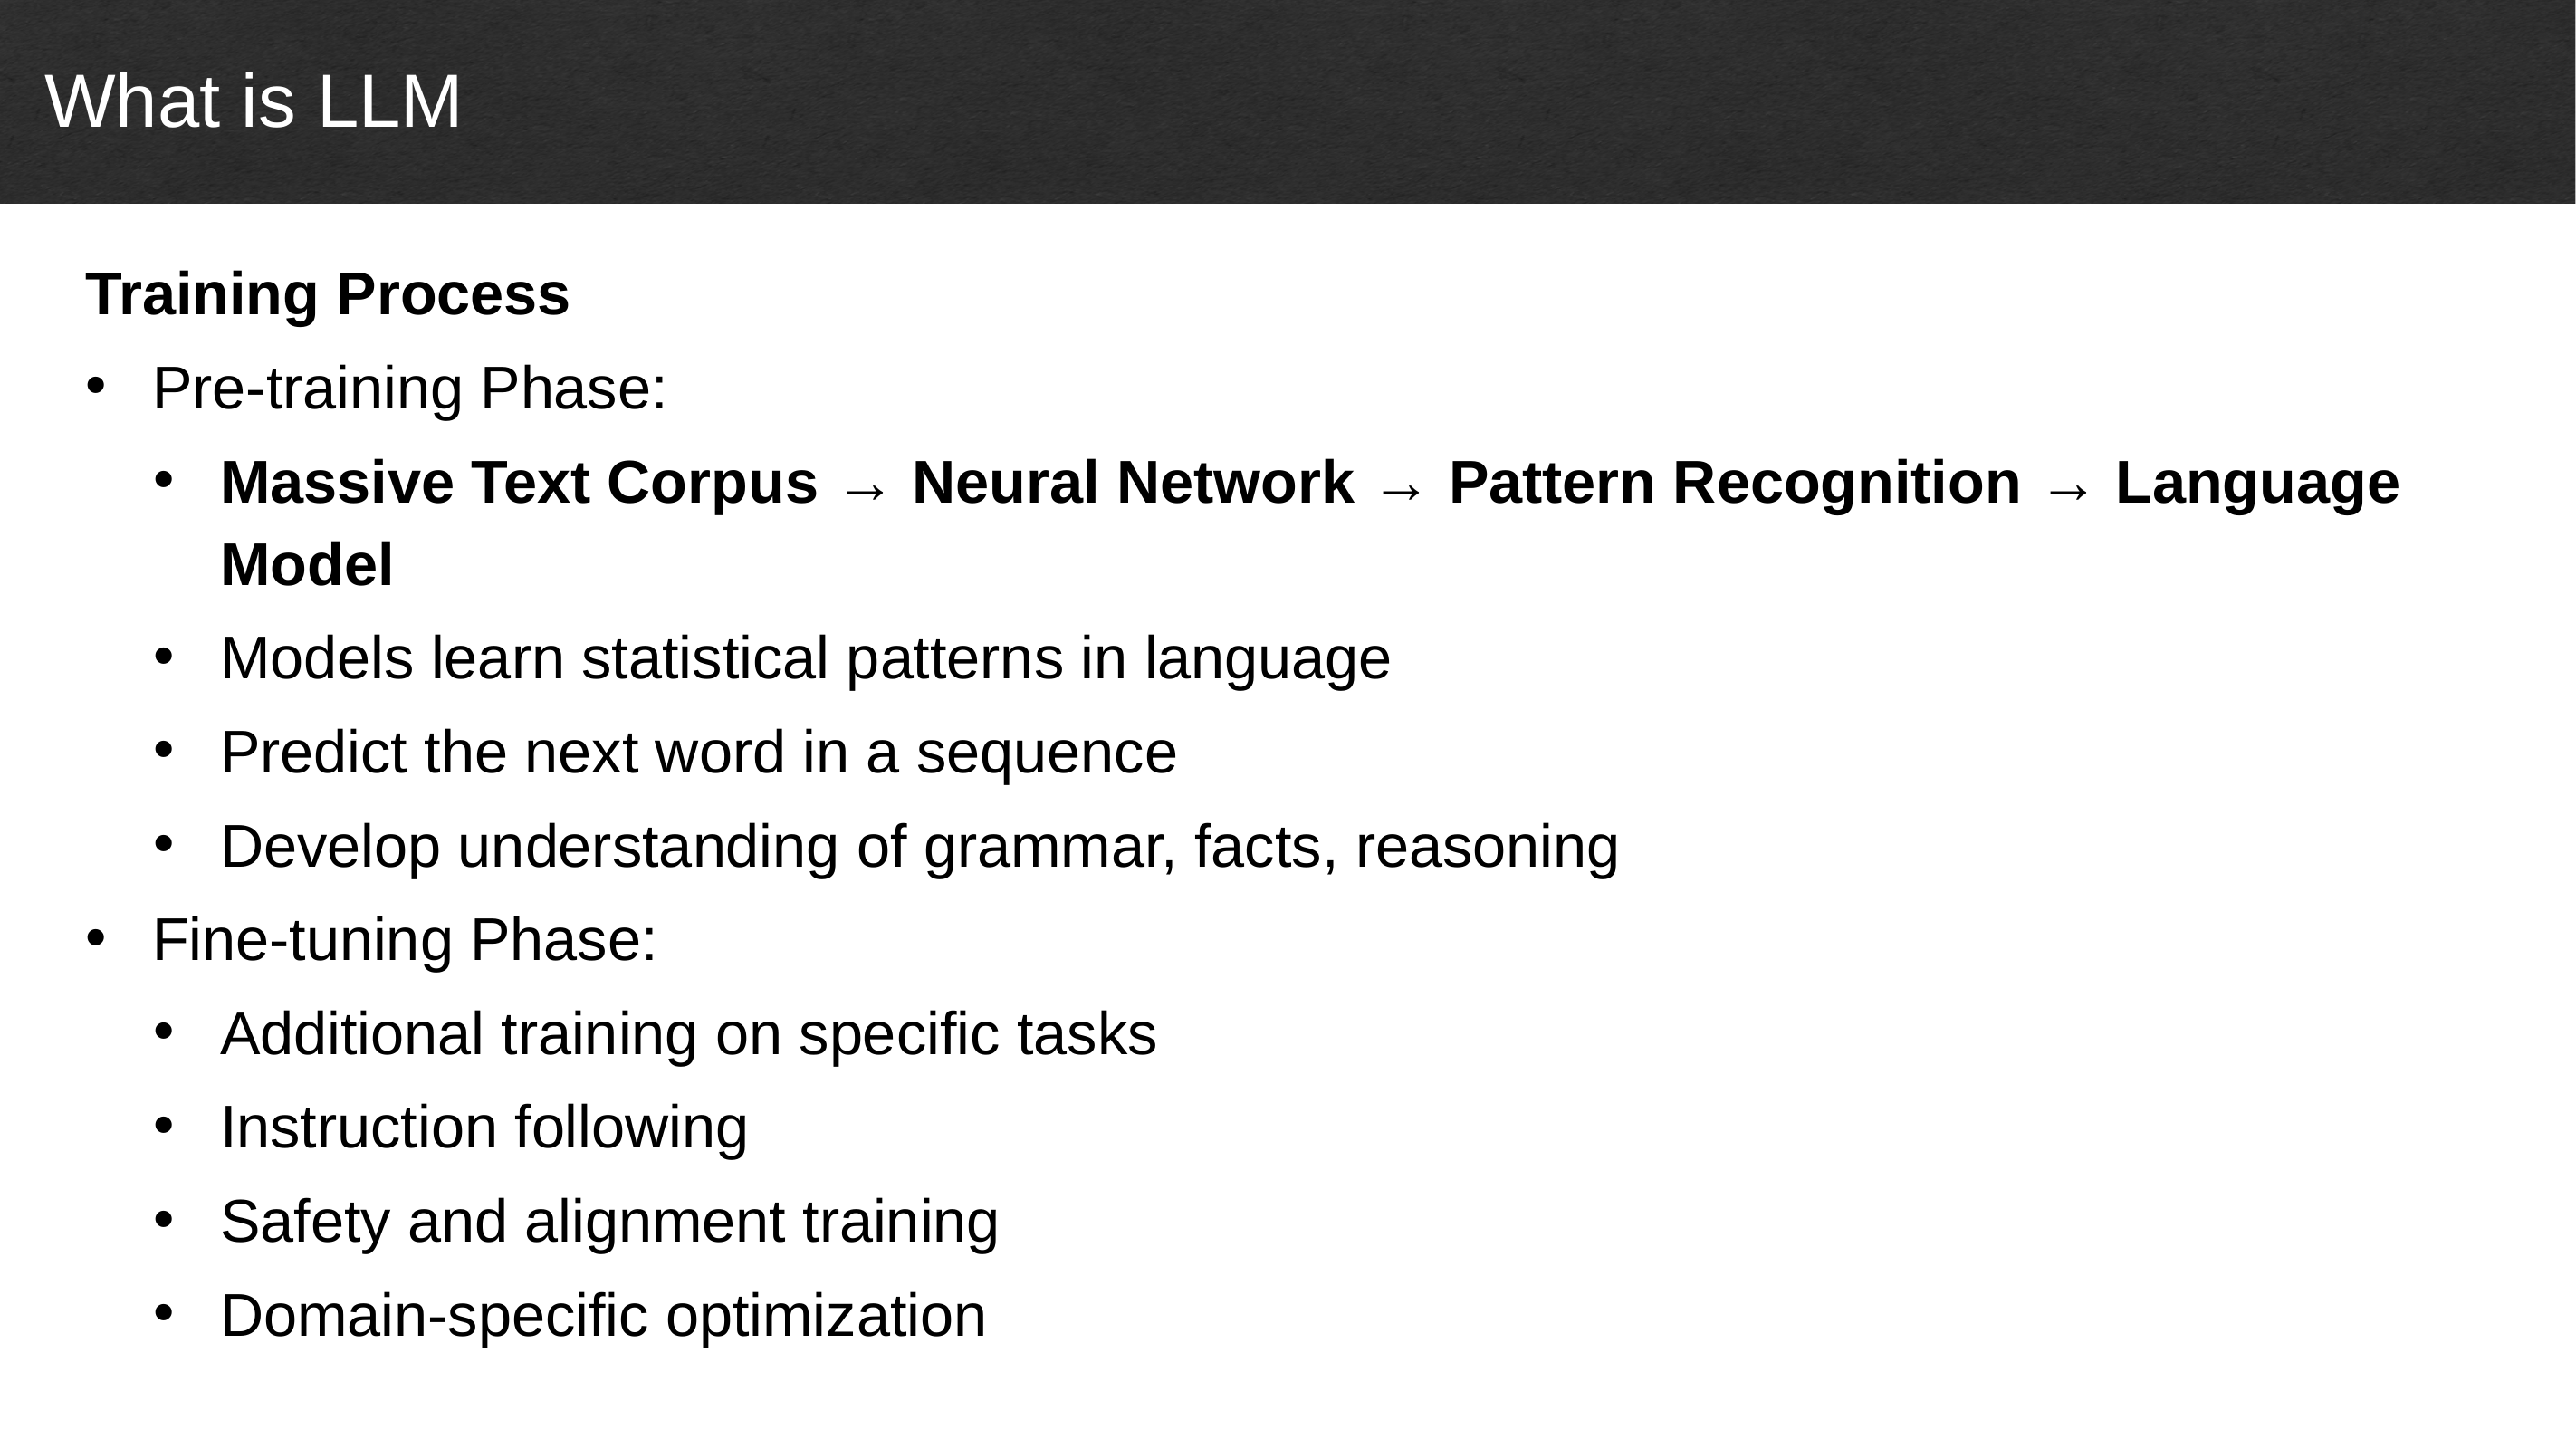

What is LLM
# Cyber Security and Cyber Risks
Training Process
Pre-training Phase:
Massive Text Corpus → Neural Network → Pattern Recognition → Language Model
Models learn statistical patterns in language
Predict the next word in a sequence
Develop understanding of grammar, facts, reasoning
Fine-tuning Phase:
Additional training on specific tasks
Instruction following
Safety and alignment training
Domain-specific optimization